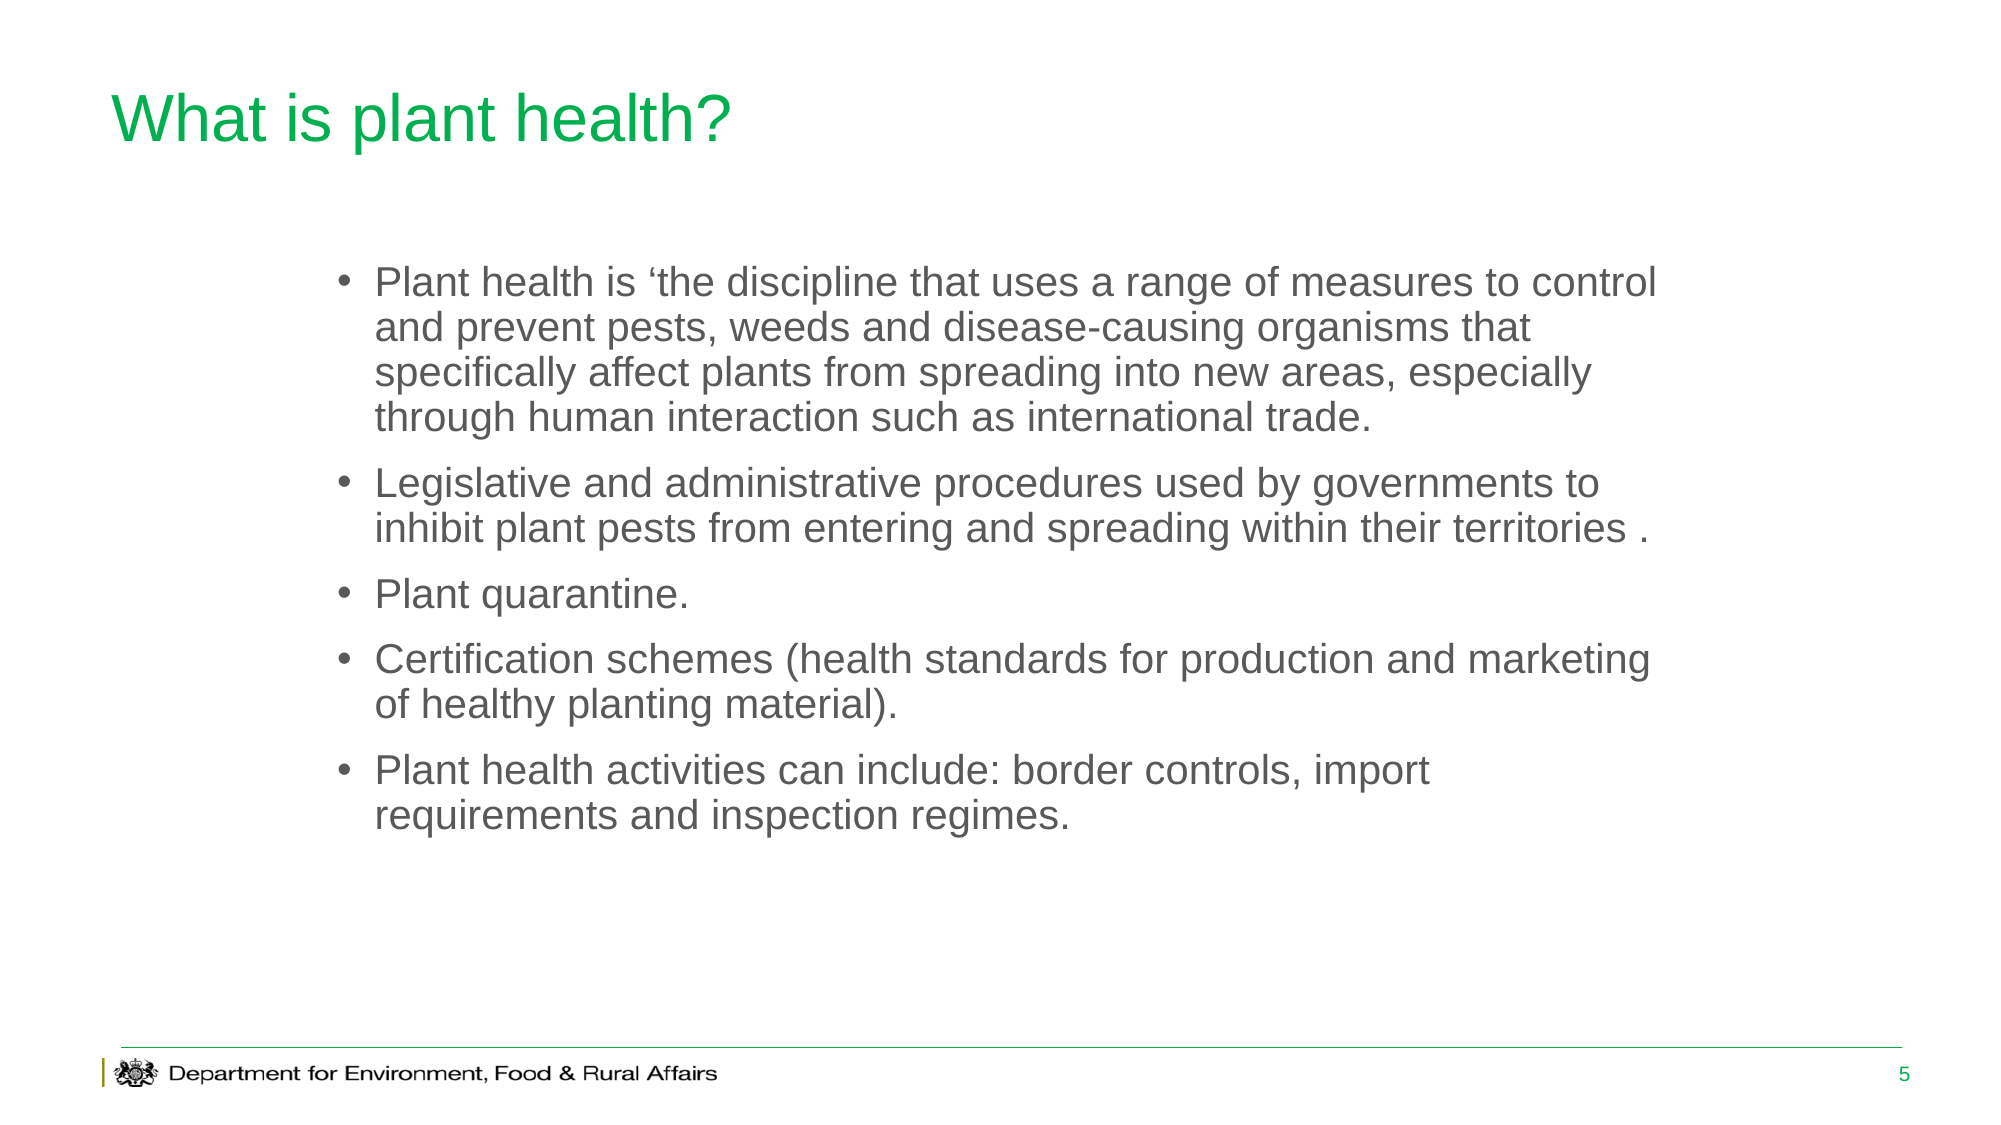

# What is plant health?
Plant health is ‘the discipline that uses a range of measures to control and prevent pests, weeds and disease-causing organisms that specifically affect plants from spreading into new areas, especially through human interaction such as international trade.
Legislative and administrative procedures used by governments to inhibit plant pests from entering and spreading within their territories .
Plant quarantine.
Certification schemes (health standards for production and marketing of healthy planting material).
Plant health activities can include: border controls, import requirements and inspection regimes.

5